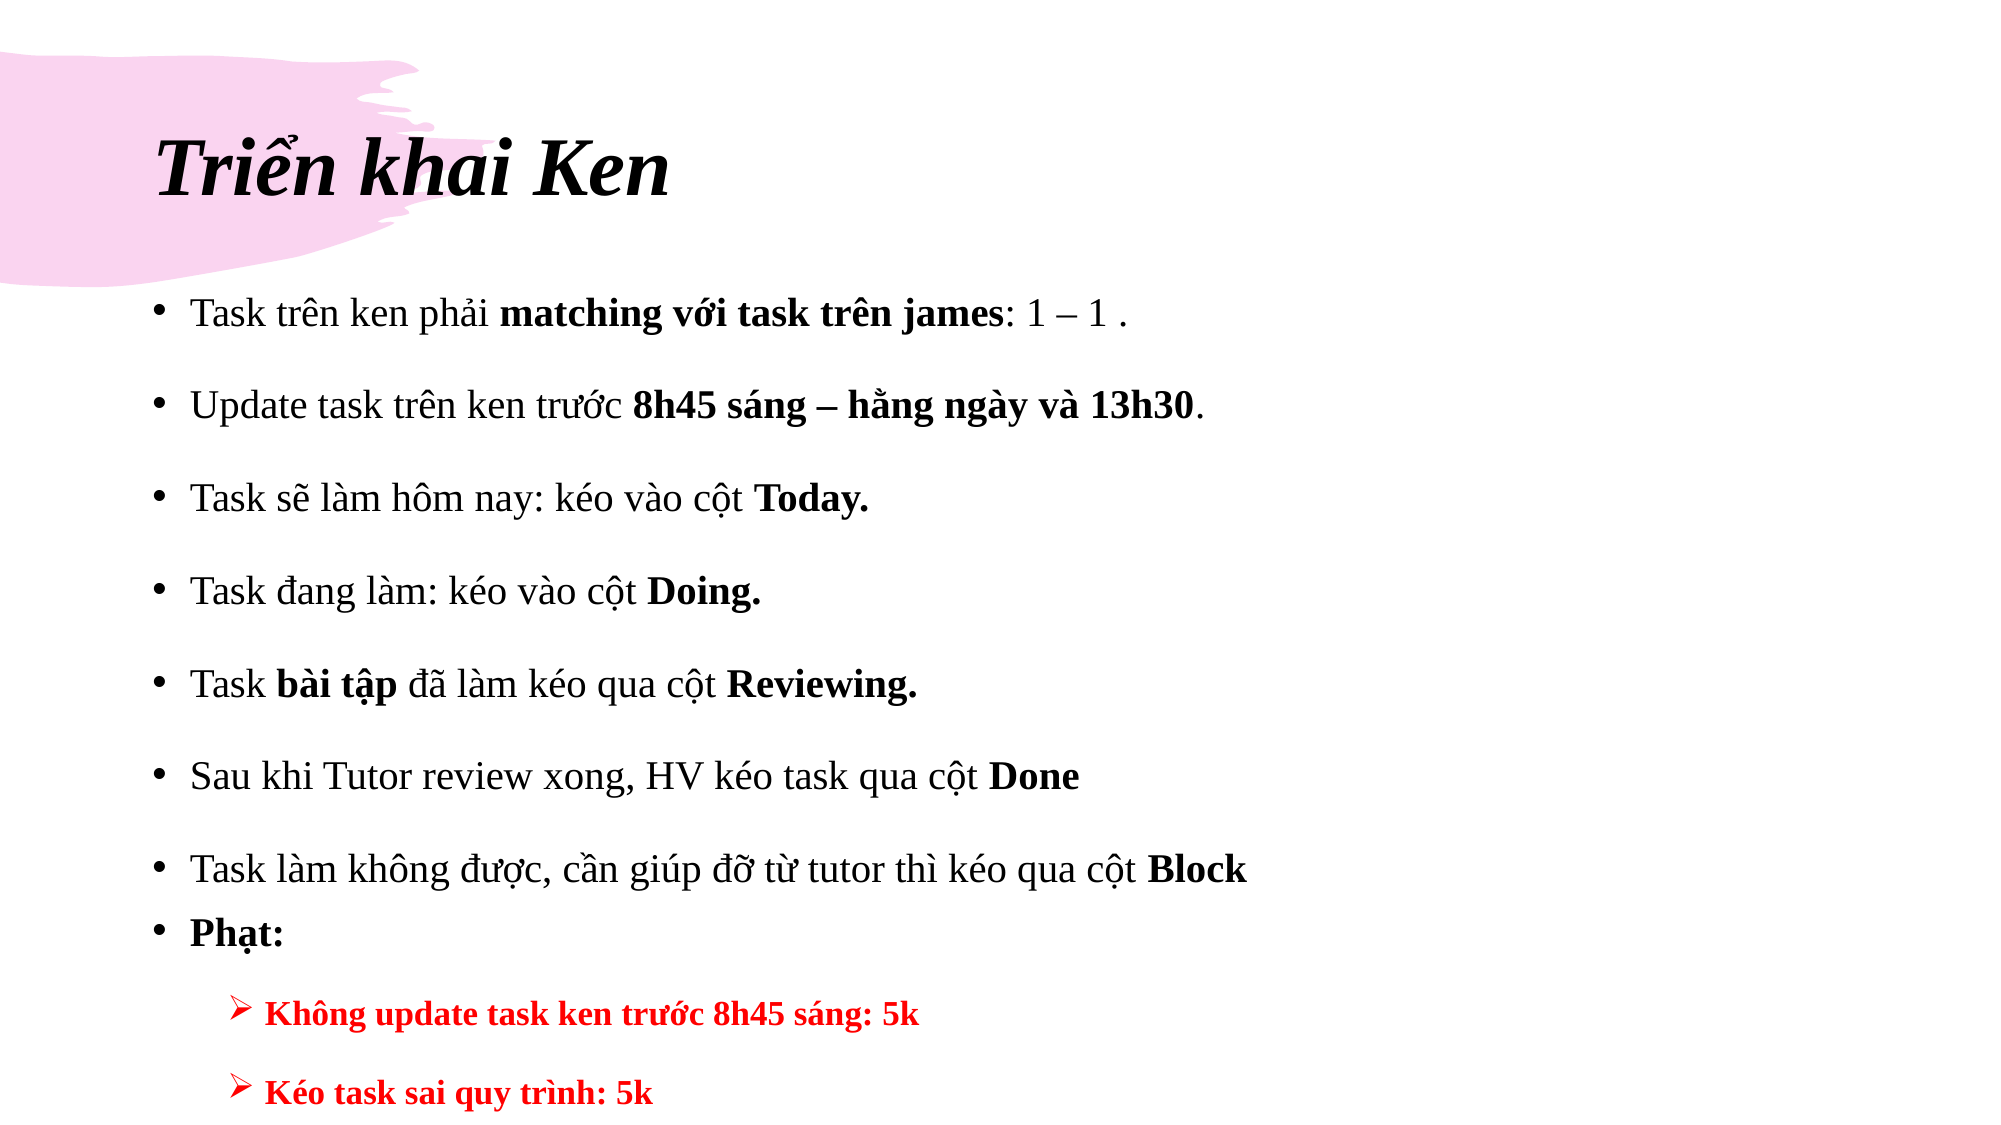

# Triển khai Ken
Task trên ken phải matching với task trên james: 1 – 1 .
Update task trên ken trước 8h45 sáng – hằng ngày và 13h30.
Task sẽ làm hôm nay: kéo vào cột Today.
Task đang làm: kéo vào cột Doing.
Task bài tập đã làm kéo qua cột Reviewing.
Sau khi Tutor review xong, HV kéo task qua cột Done
Task làm không được, cần giúp đỡ từ tutor thì kéo qua cột Block
Phạt:
Không update task ken trước 8h45 sáng: 5k
Kéo task sai quy trình: 5k